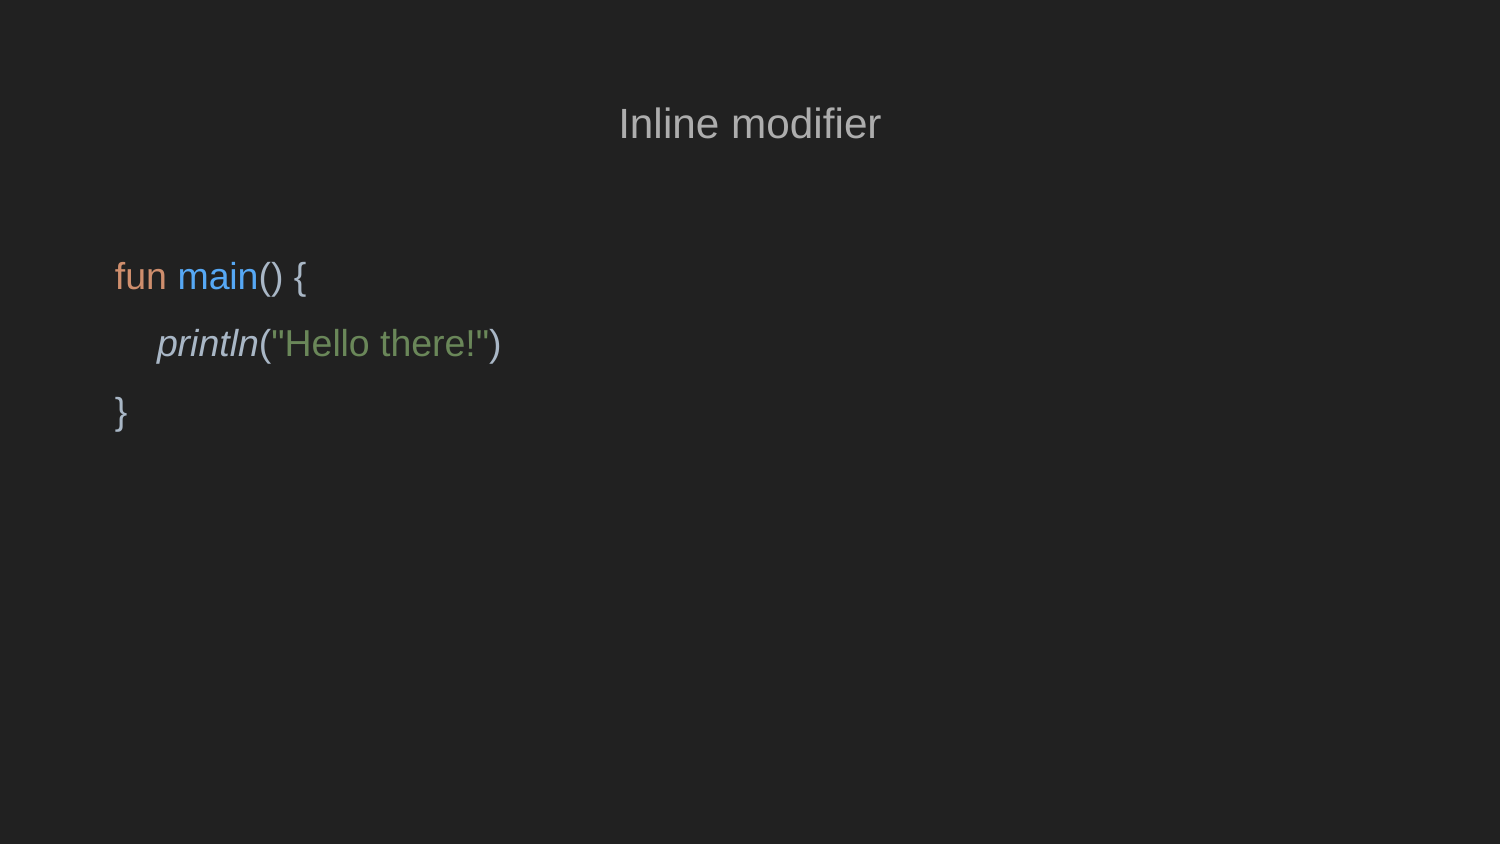

Inline modifier
fun main() {
    println("Hello there!")
}